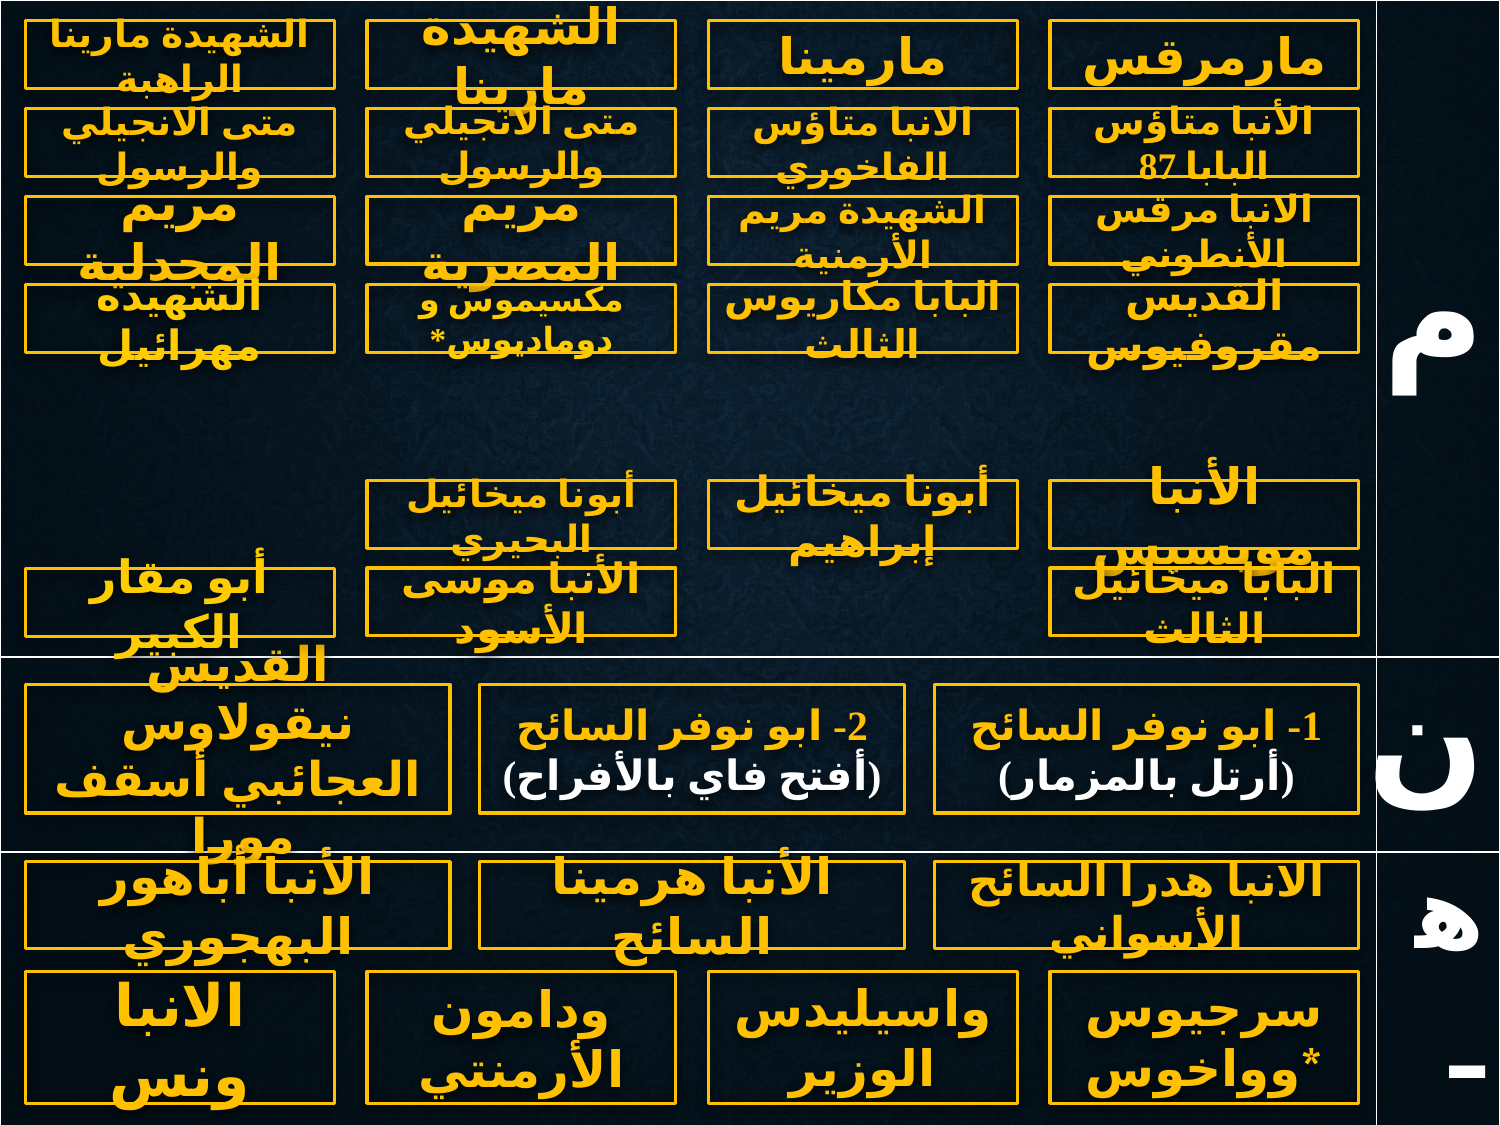

|  | م |
| --- | --- |
|  | ن |
|  | هـ و |
#
الشهيدة مارينا الراهبة
الشهيدة مارينا
مارمينا
مارمرقس
متى الانجيلي والرسول
الأنبا متاؤس البابا 87
متى الانجيلي والرسول
الانبا متاؤس الفاخوري
مريم المصرية
الانبا مرقس الأنطوني
مريم المجدلية
الشهيدة مريم الأرمنية
الشهيده مهرائيل
مكسيموس و دوماديوس*
البابا مكاريوس الثالث
القديس مقروفيوس
أبونا ميخائيل البحيري
أبونا ميخائيل إبراهيم
الأنبا مويسيس
الأنبا موسى الأسود
البابا ميخائيل الثالث
أبو مقار الكبير
القديس نيقولاوس العجائبي أسقف مورا
2- ابو نوفر السائح
(أفتح فاي بالأفراح)
1- ابو نوفر السائح
(أرتل بالمزمار)
الانبا هدرا السائح الأسواني
الأنبا أباهور البهجوري
الأنبا هرمينا السائح
الانبا ونس
ودامون الأرمنتي
واسيليدس الوزير
سرجيوس وواخوس*